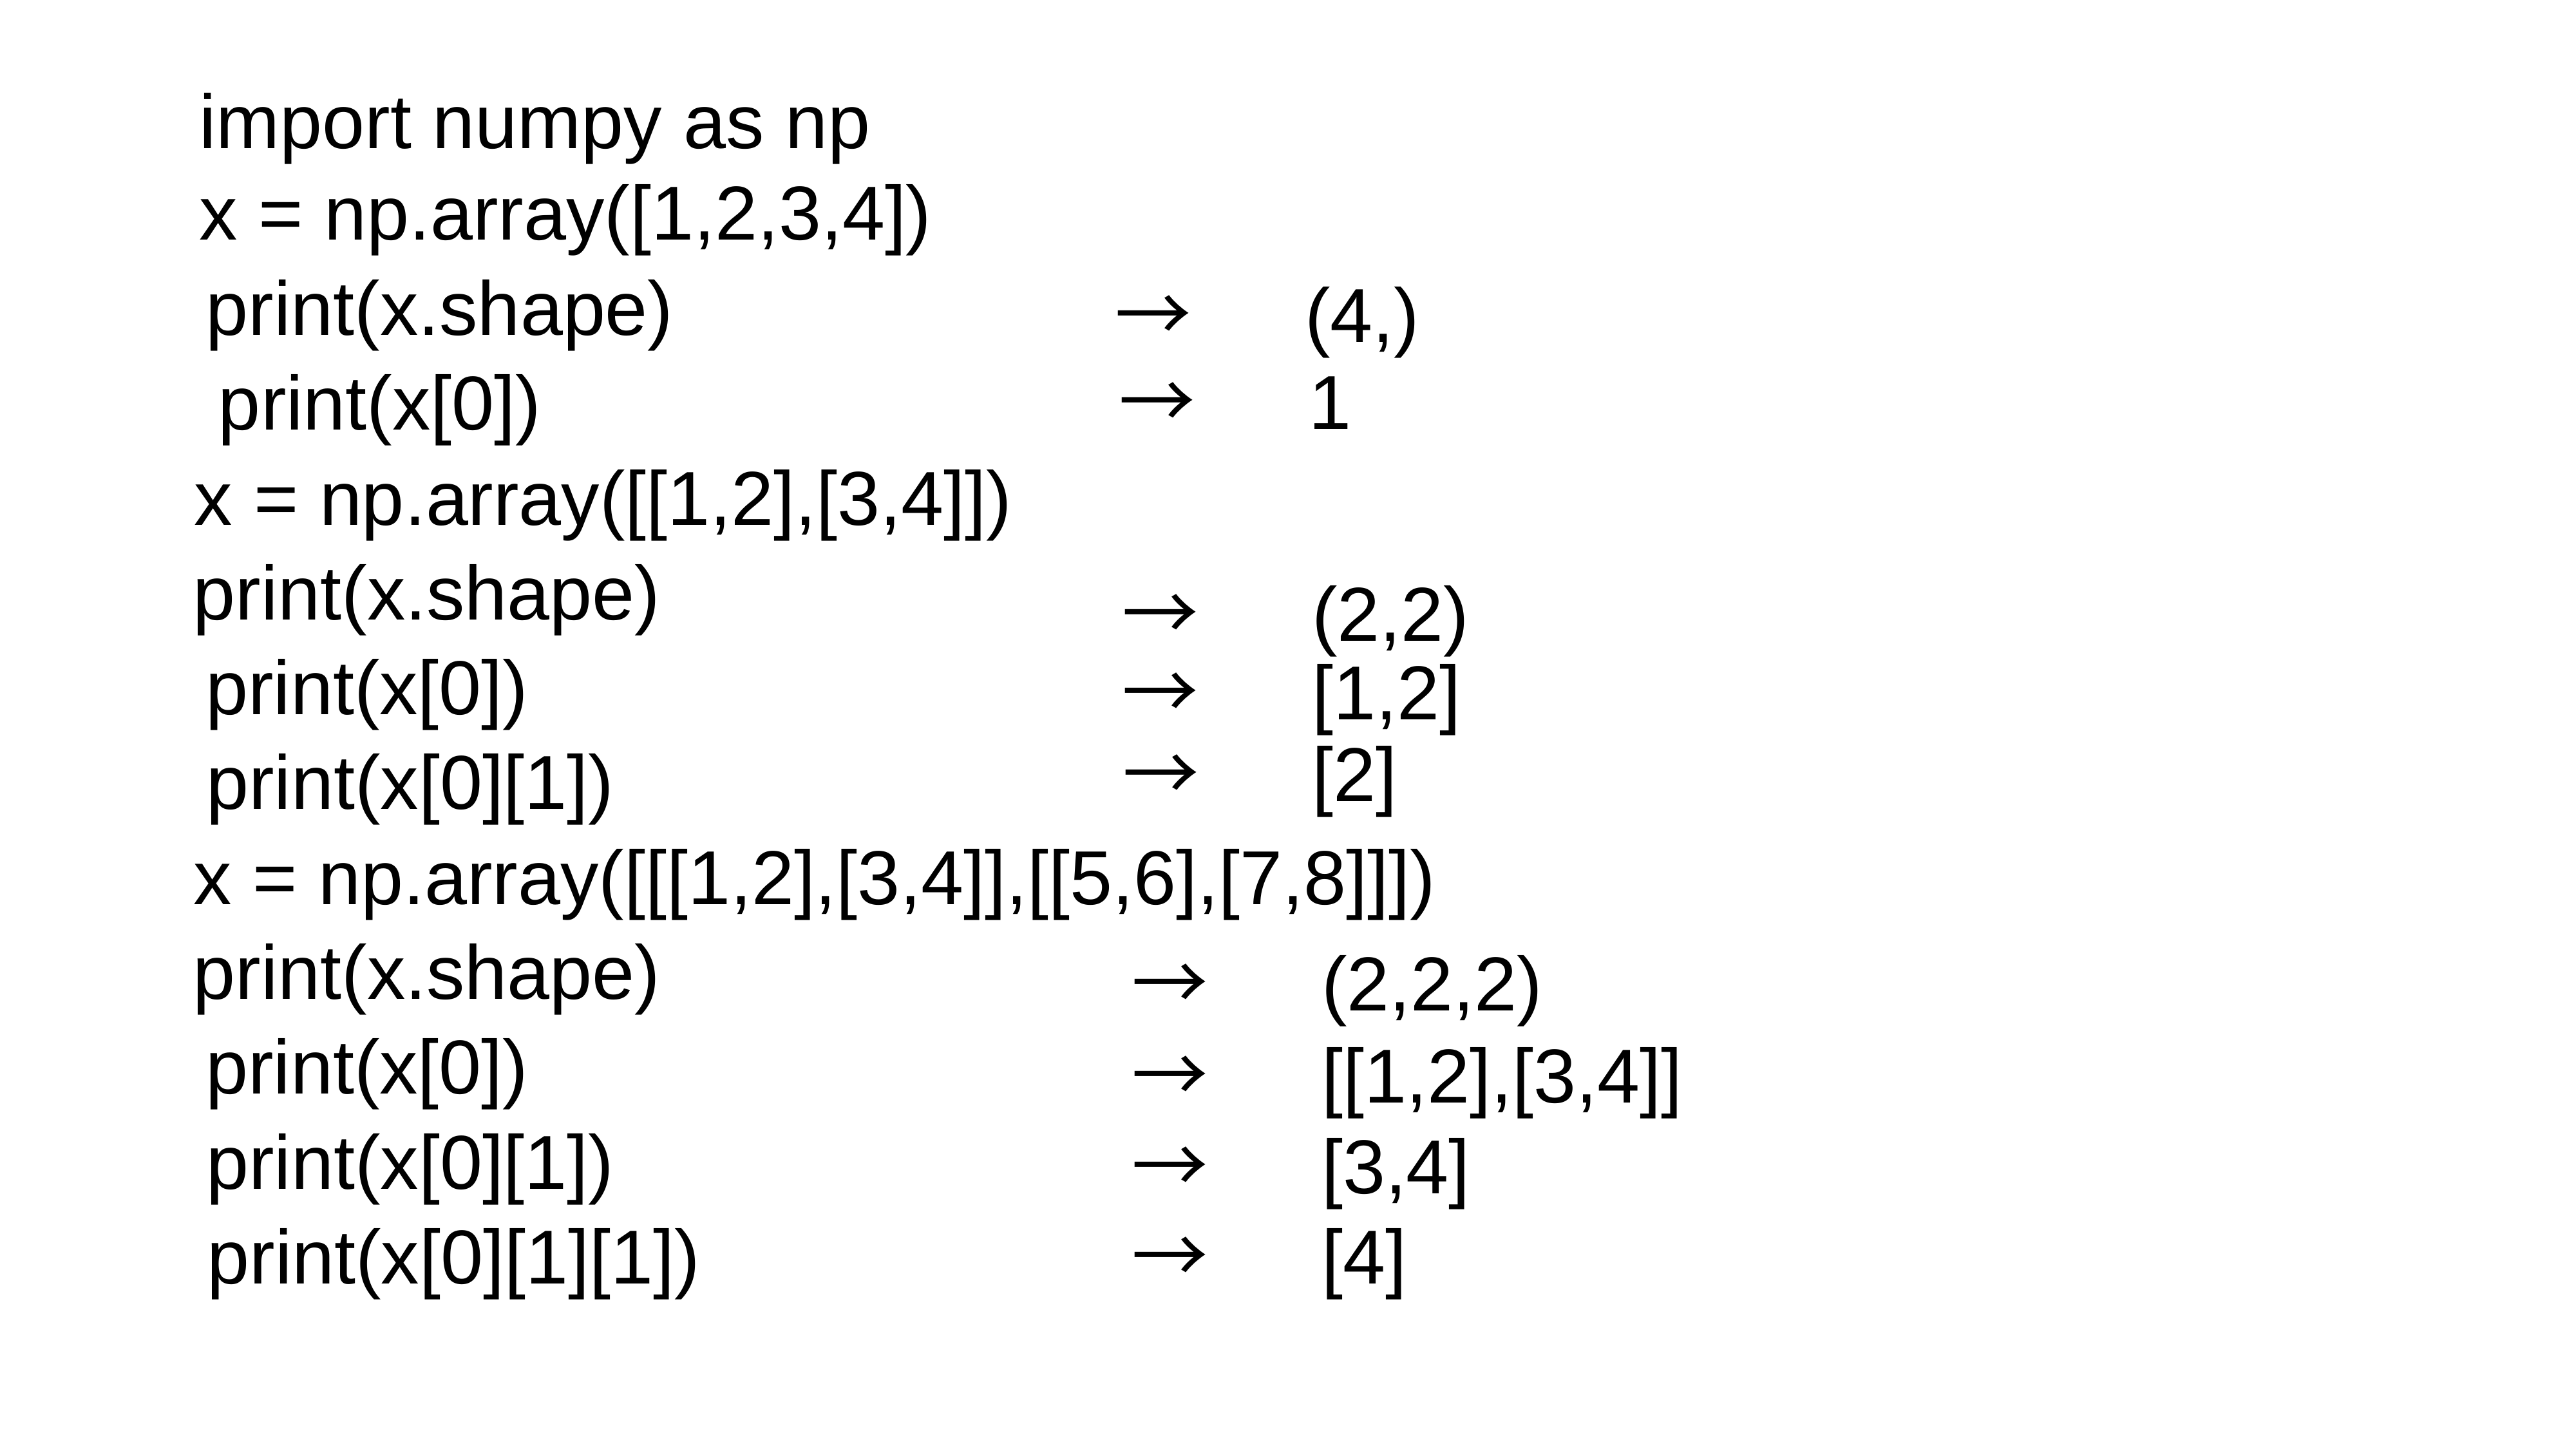

import numpy as np
x = np.array([1,2,3,4])
print(x.shape)
→　(4,)
print(x[0])
→　1
x = np.array([[1,2],[3,4]])
print(x.shape)
→　(2,2)
print(x[0])
→　[1,2]
→　[2]
print(x[0][1])
x = np.array([[[1,2],[3,4]],[[5,6],[7,8]]])
print(x.shape)
→　(2,2,2)
print(x[0])
→　[[1,2],[3,4]]
print(x[0][1])
→　[3,4]
print(x[0][1][1])
→　[4]